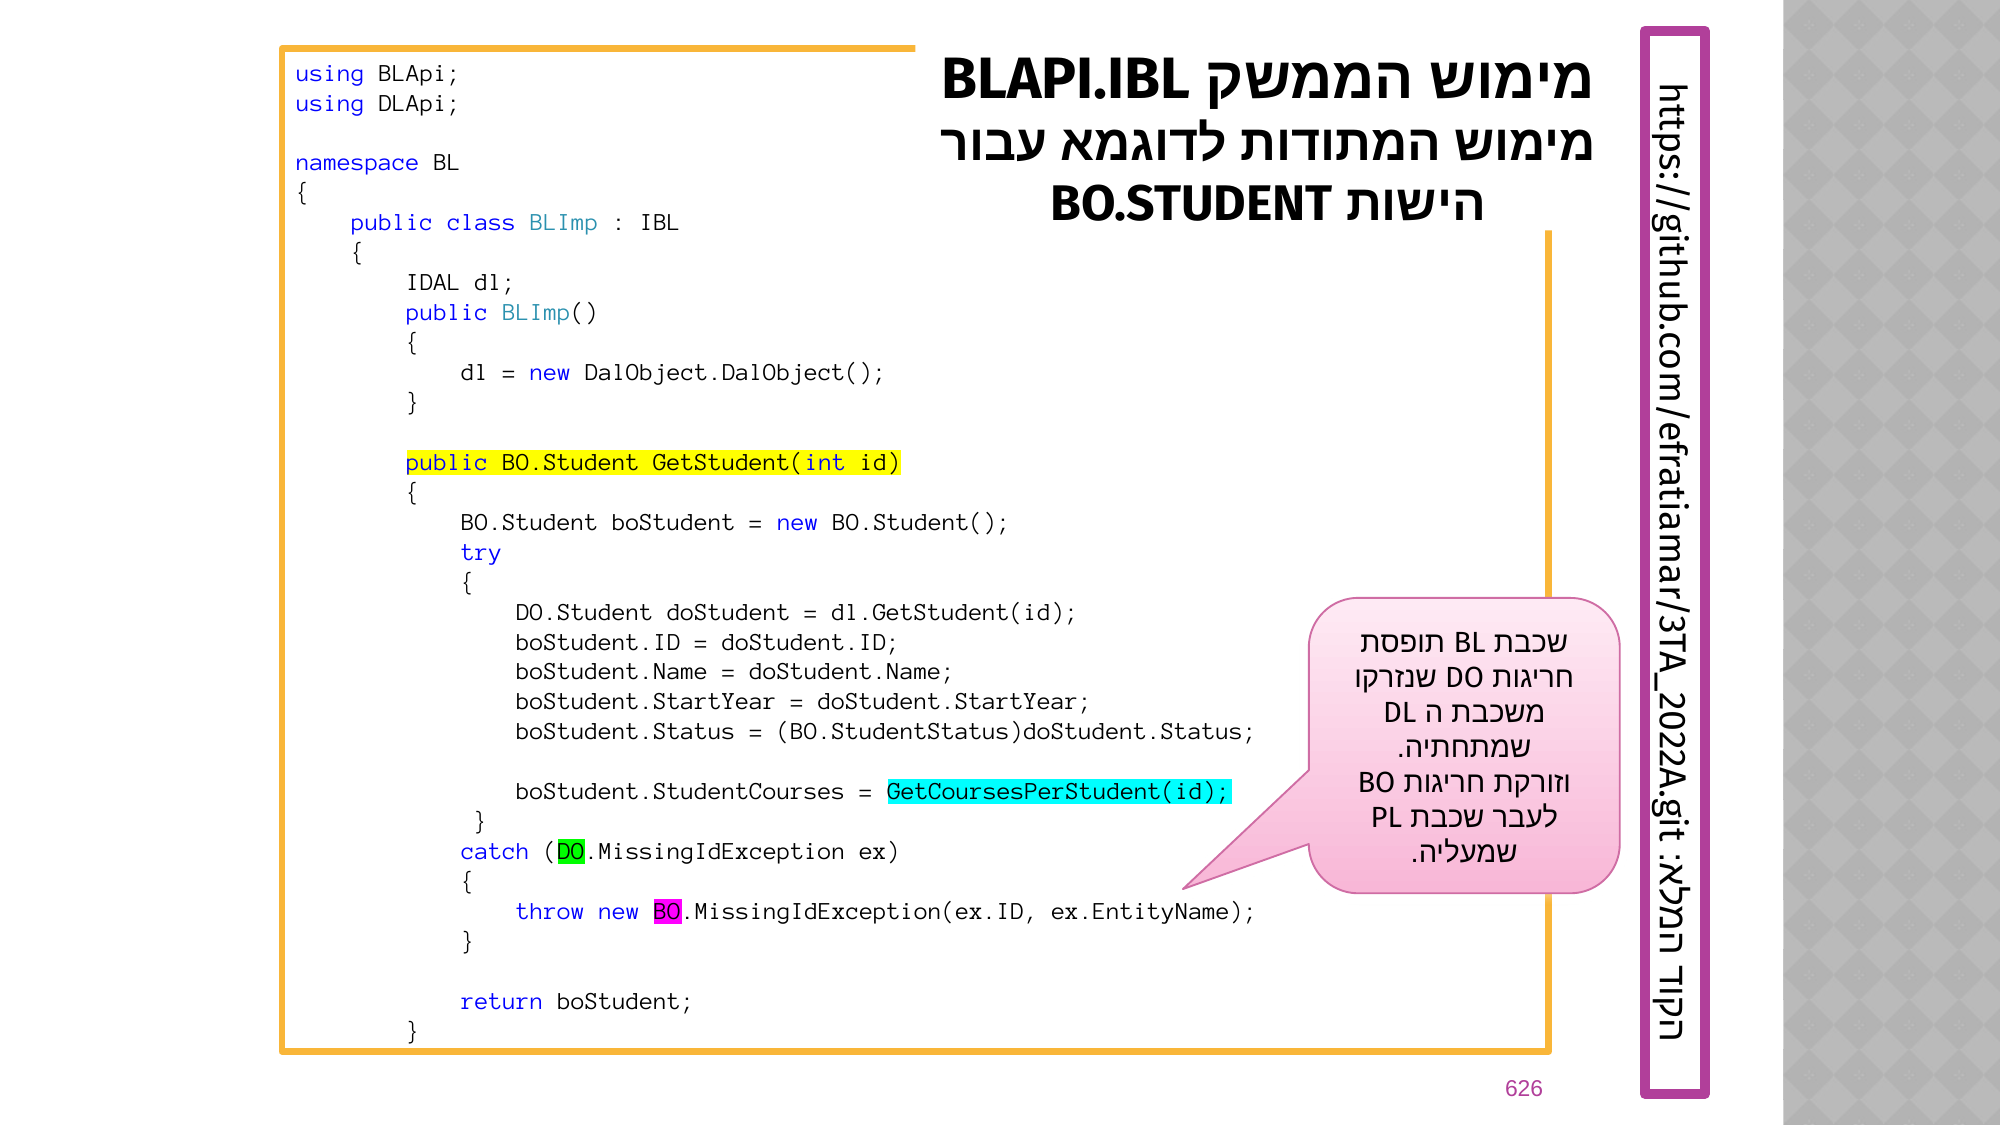

# מימוש הממשק BLAPI.IBL מימוש המתודות לדוגמא עבור הישות BO.STUDENT
using BLApi;
using DLApi;

namespace BL
{
    public class BLImp : IBL
    {
        IDAL dl;
        public BLImp()
        {
            dl = new DalObject.DalObject();
        }

        public BO.Student GetStudent(int id)
        {
            BO.Student boStudent = new BO.Student();
            try
            {
                DO.Student doStudent = dl.GetStudent(id);
                boStudent.ID = doStudent.ID;
                boStudent.Name = doStudent.Name;
                boStudent.StartYear = doStudent.StartYear;
                boStudent.Status = (BO.StudentStatus)doStudent.Status;

                boStudent.StudentCourses = GetCoursesPerStudent(id);
	  }
            catch (DO.MissingIdException ex)
            {
                throw new BO.MissingIdException(ex.ID, ex.EntityName);
            }

            return boStudent;
        }
הקוד המלא: https://github.com/efratiamar/3TA_2022A.git
שכבת BL תופסת חריגות DO שנזרקו משכבת ה DL שמתחתיה.
וזורקת חריגות BO לעבר שכבת PL שמעליה.
626